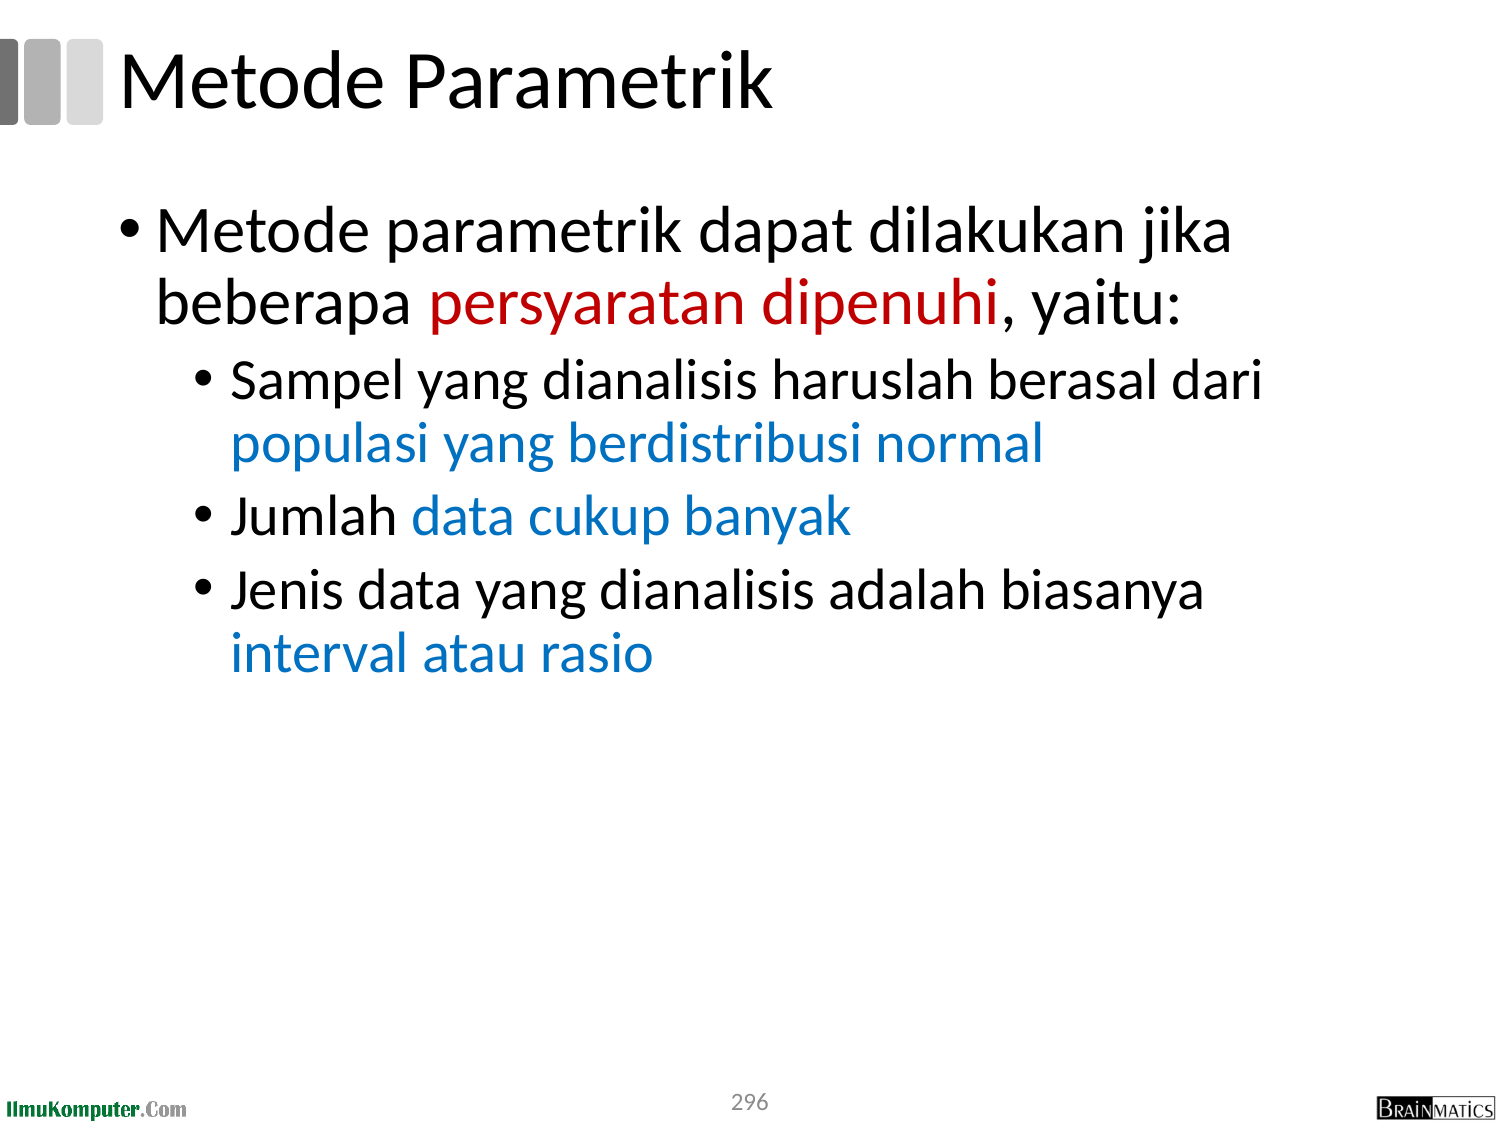

# Metode Parametrik
Metode parametrik dapat dilakukan jika beberapa persyaratan dipenuhi, yaitu:
Sampel yang dianalisis haruslah berasal dari populasi yang berdistribusi normal
Jumlah data cukup banyak
Jenis data yang dianalisis adalah biasanya interval atau rasio

296